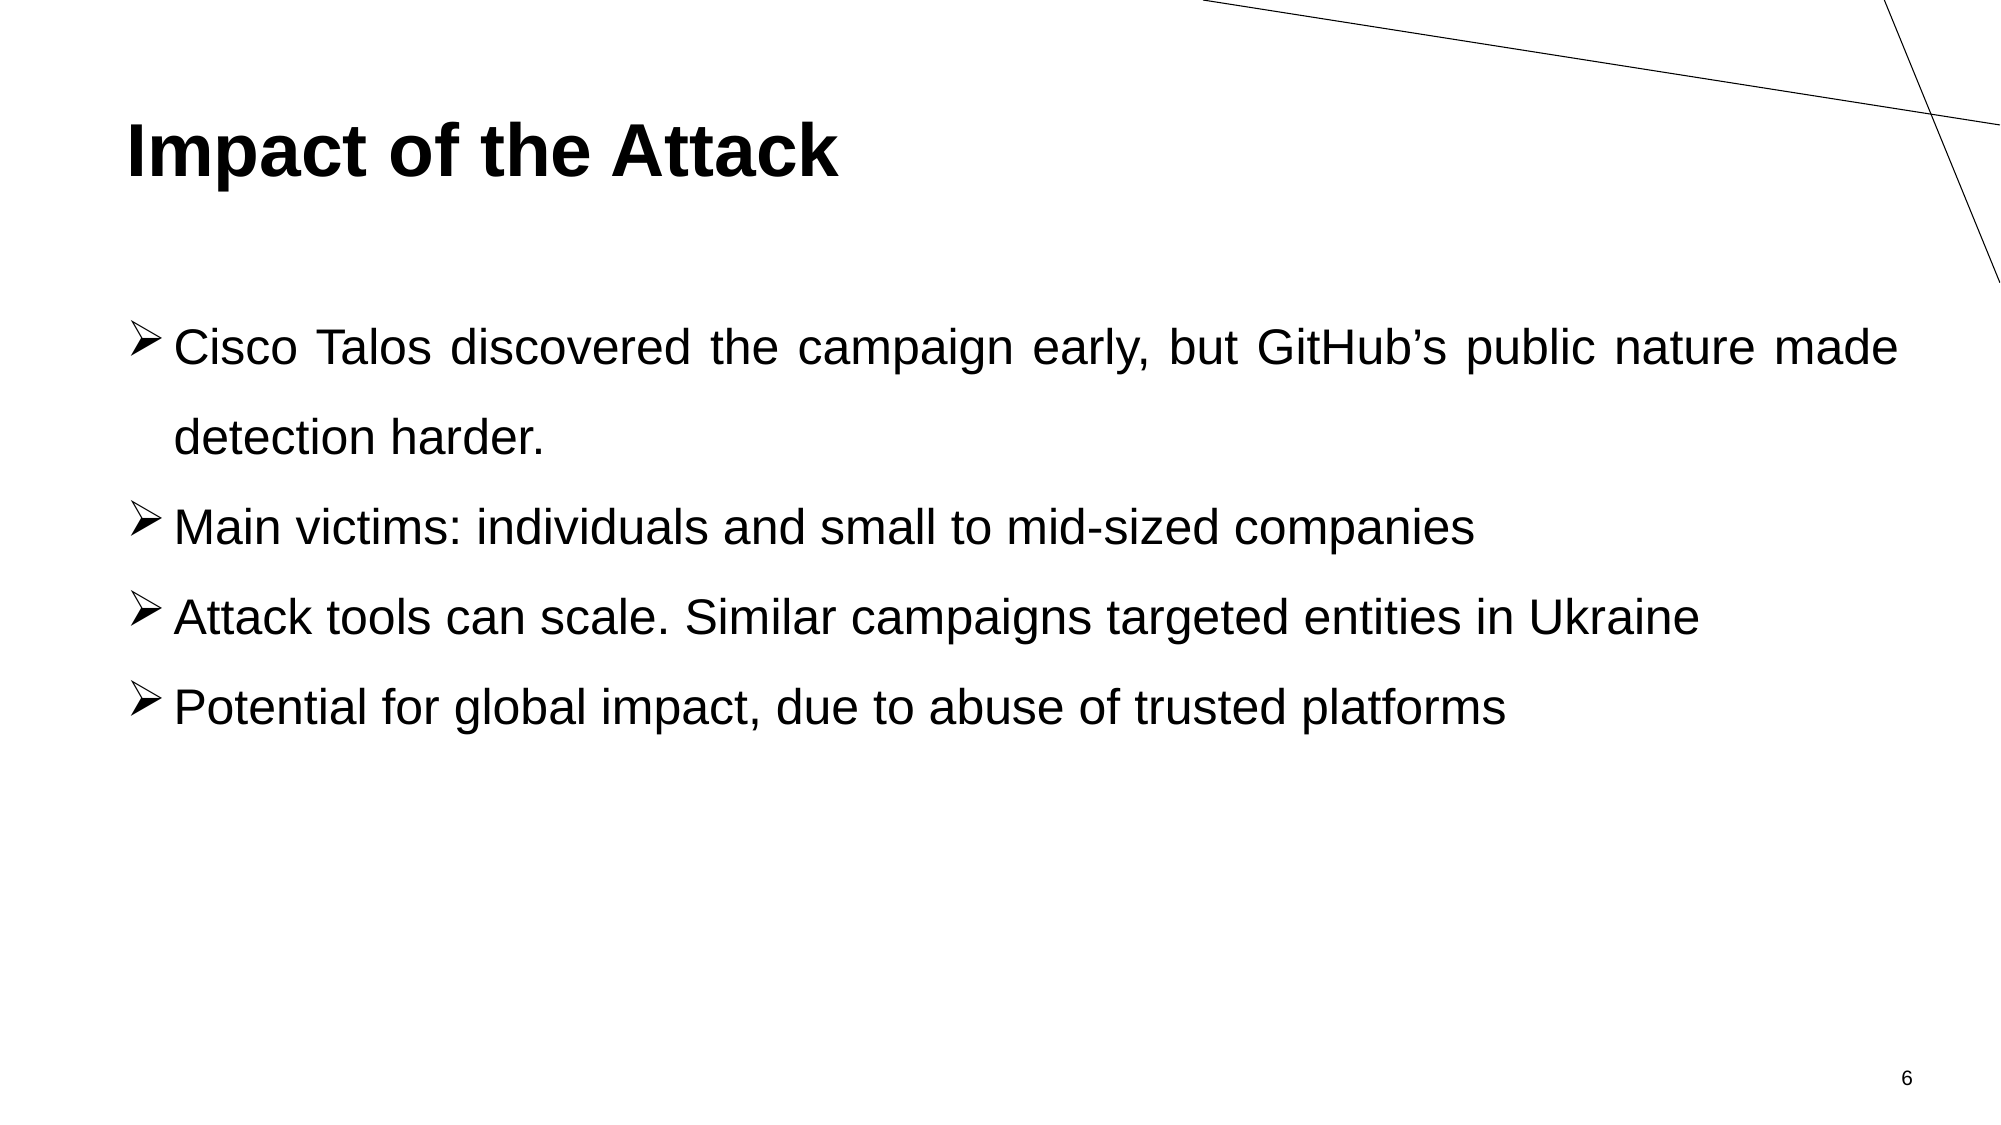

Impact of the Attack
Cisco Talos discovered the campaign early, but GitHub’s public nature made detection harder.
Main victims: individuals and small to mid-sized companies
Attack tools can scale. Similar campaigns targeted entities in Ukraine
Potential for global impact, due to abuse of trusted platforms
6